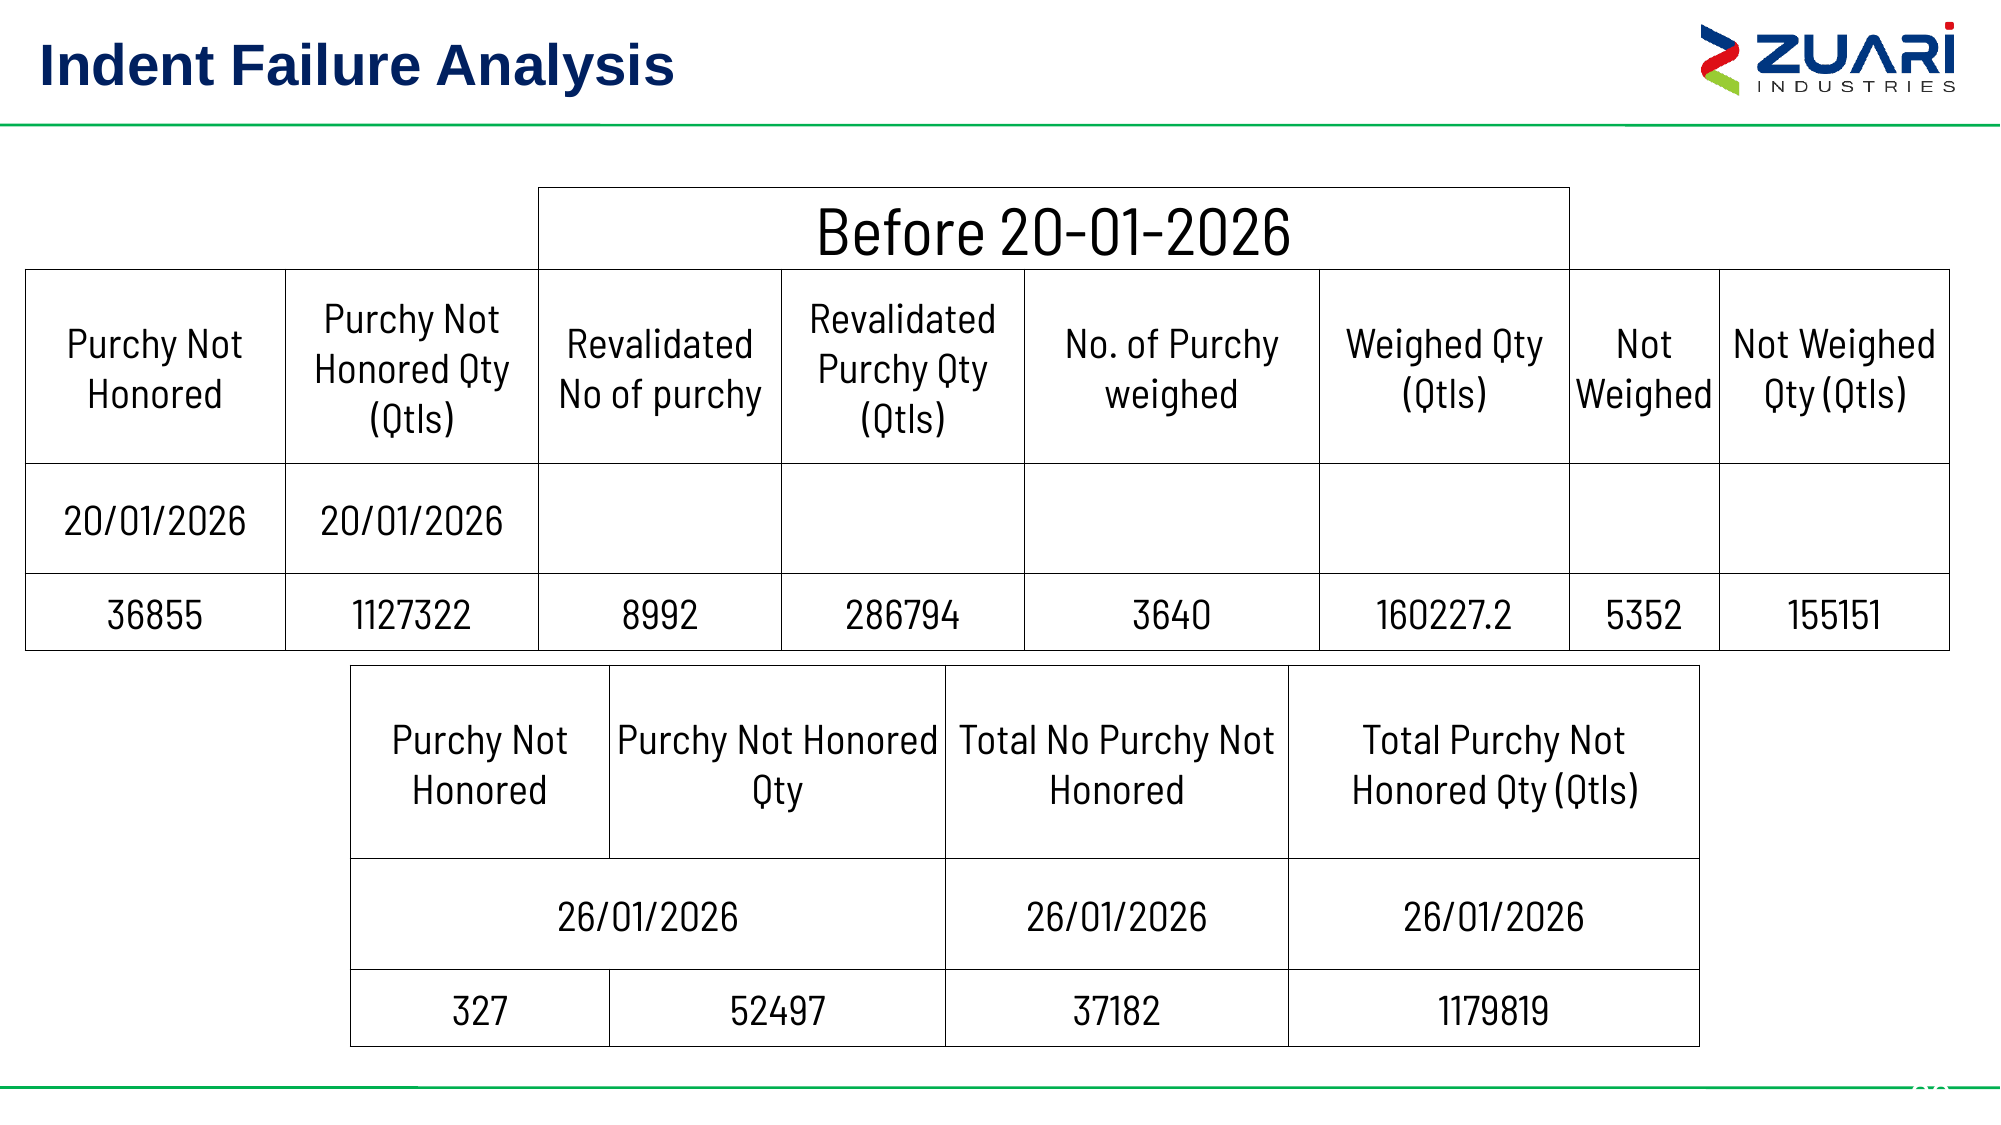

# Indent Failure Analysis
|  |  | Before 20-01-2026 |  |  |  |  |  |
| --- | --- | --- | --- | --- | --- | --- | --- |
| Purchy Not Honored | Purchy Not Honored Qty (Qtls) | Revalidated No of purchy | Revalidated Purchy Qty (Qtls) | No. of Purchy weighed | Weighed Qty (Qtls) | Not Weighed | Not Weighed Qty (Qtls) |
| 20/01/2026 | 20/01/2026 |  |  |  |  |  |  |
| 36855 | 1127322 | 8992 | 286794 | 3640 | 160227.2 | 5352 | 155151 |
| Purchy Not Honored | Purchy Not Honored Qty | Total No Purchy Not Honored | Total Purchy Not Honored Qty (Qtls) |
| --- | --- | --- | --- |
| 26/01/2026 |  | 26/01/2026 | 26/01/2026 |
| 327 | 52497 | 37182 | 1179819 |
20